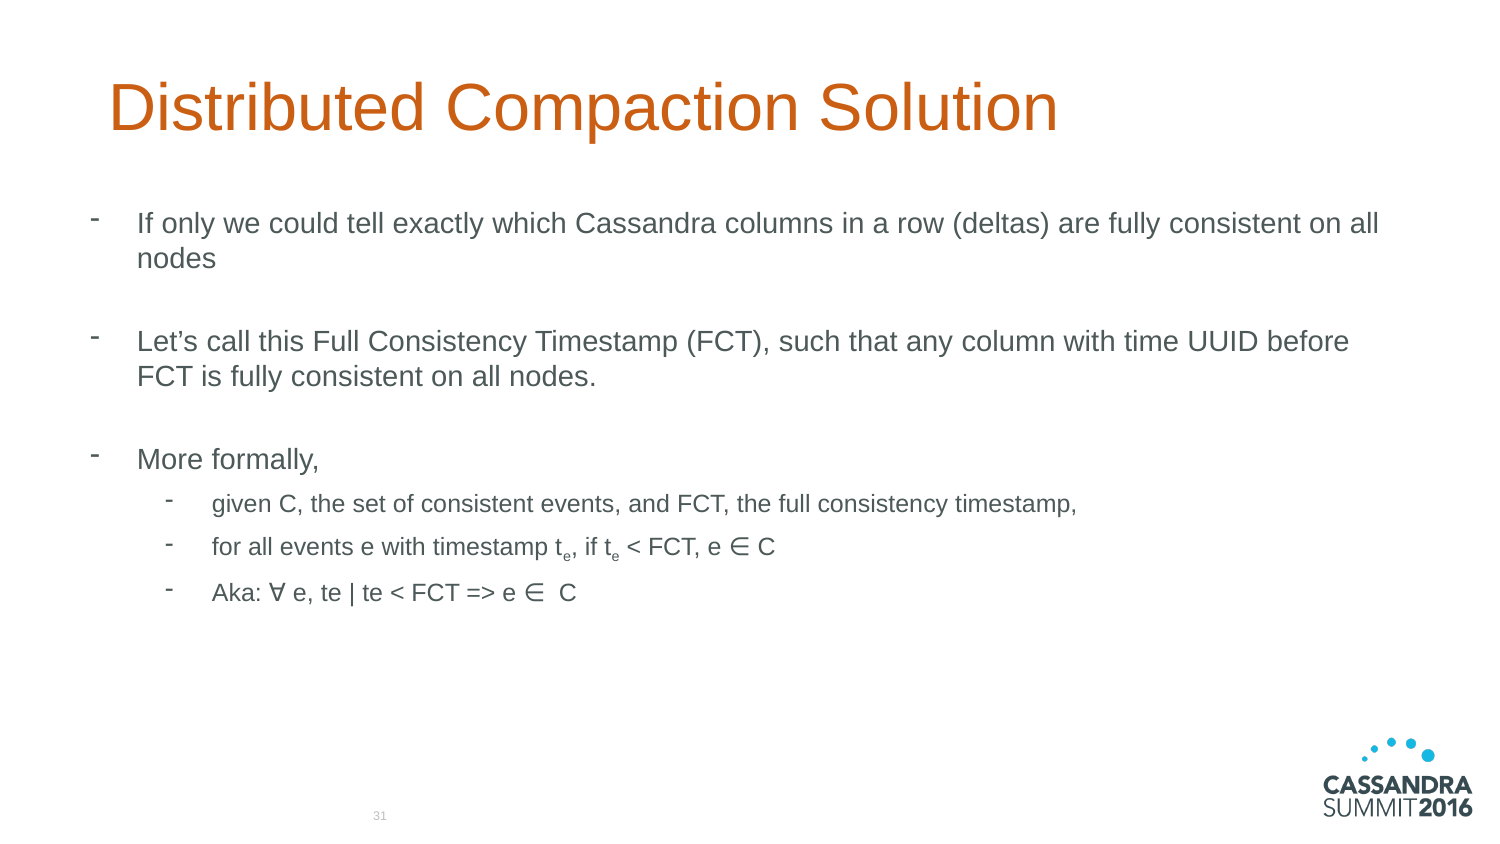

# Distributed Compaction Solution
If only we could tell exactly which Cassandra columns in a row (deltas) are fully consistent on all nodes
Let’s call this Full Consistency Timestamp (FCT), such that any column with time UUID before FCT is fully consistent on all nodes.
More formally,
given C, the set of consistent events, and FCT, the full consistency timestamp,
for all events e with timestamp te, if te < FCT, e ∈ C
Aka: ∀ e, te | te < FCT => e ∈  C
31